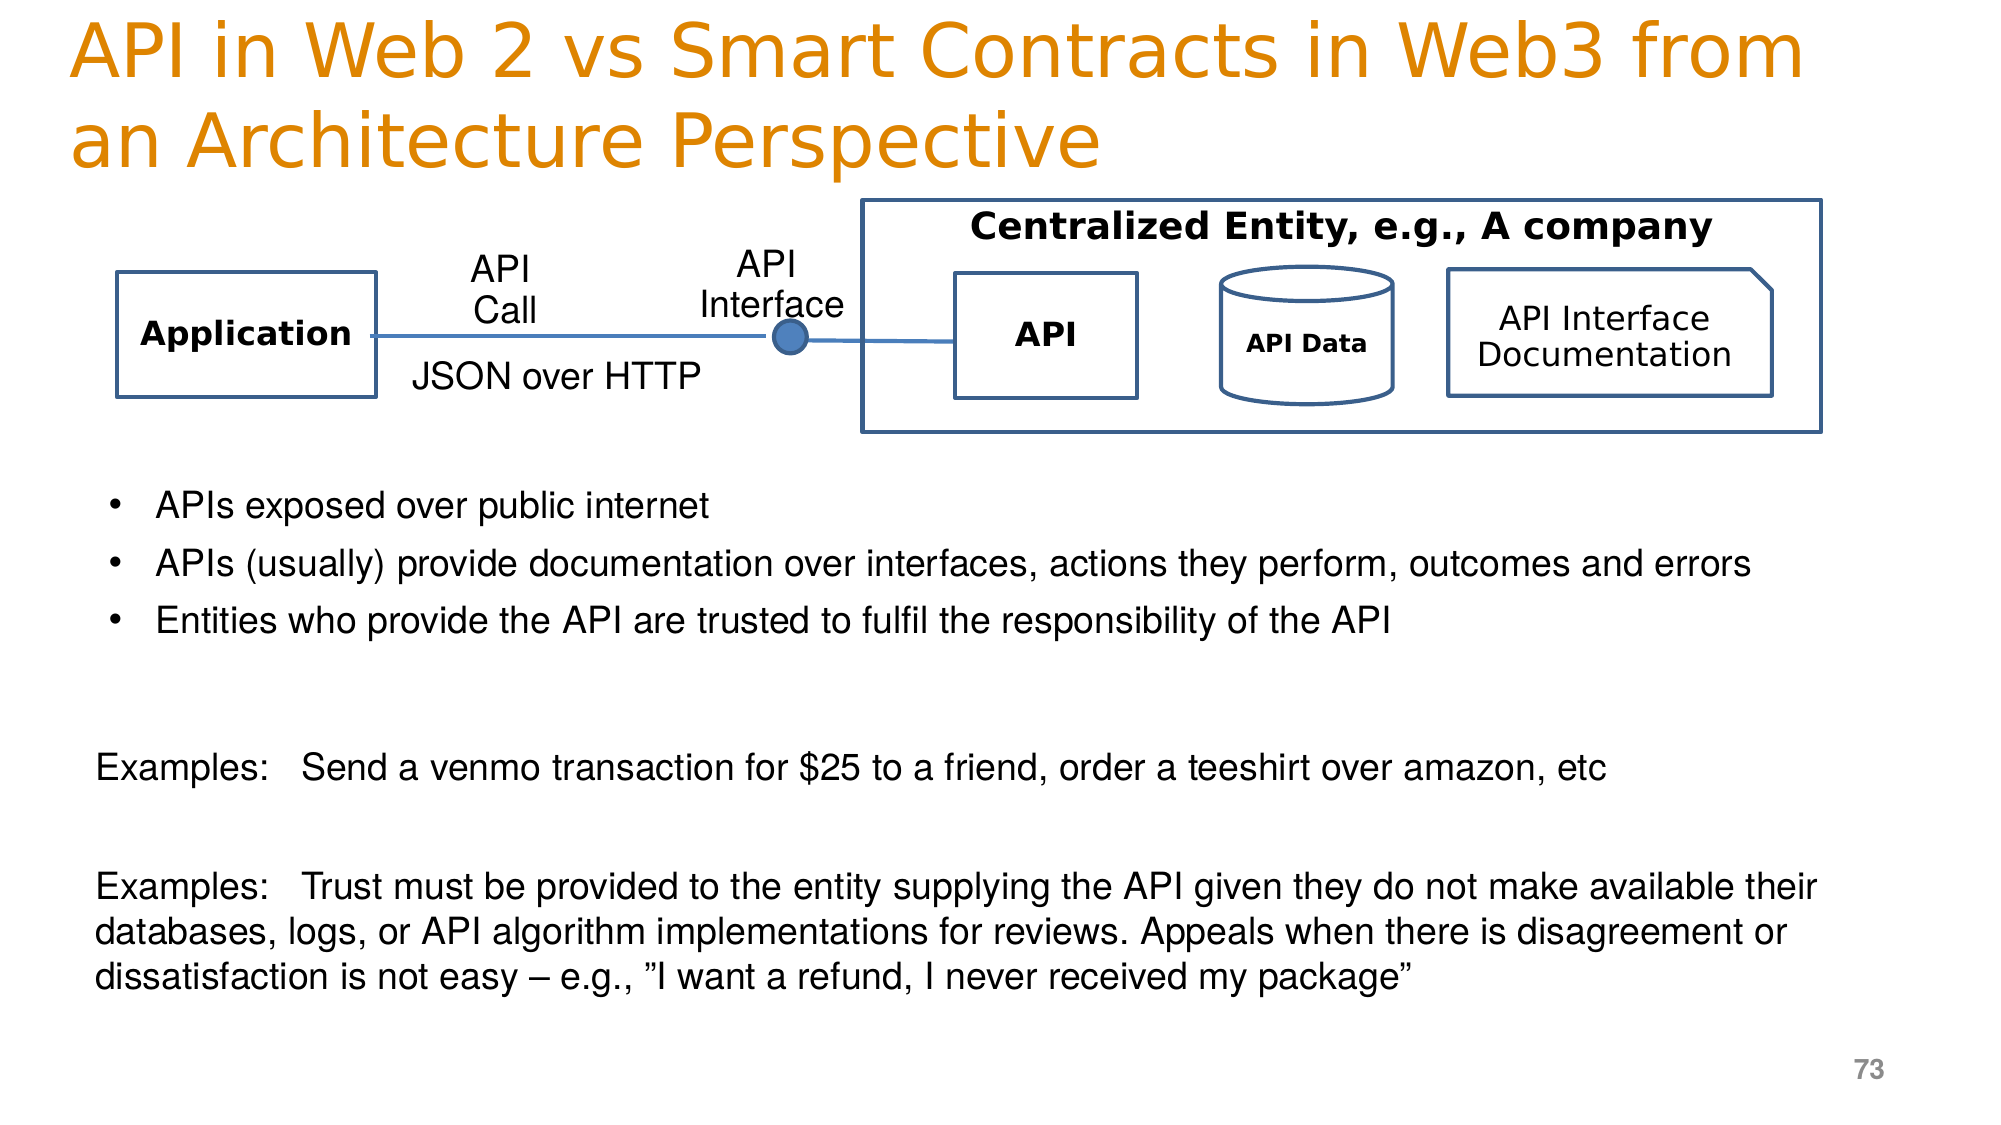

# API in Web 2 vs Smart Contracts in Web3 from an Architecture Perspective
Centralized Entity, e.g., A company
API
Interface
API
Call
API Data
API Interface
Documentation
Application
API

JSON over HTTP
APIs exposed over public internet
APIs (usually) provide documentation over interfaces, actions they perform, outcomes and errors
Entities who provide the API are trusted to fulfil the responsibility of the API
Examples:   Send a venmo transaction for $25 to a friend, order a teeshirt over amazon, etc
Examples:   Trust must be provided to the entity supplying the API given they do not make available their databases, logs, or API algorithm implementations for reviews. Appeals when there is disagreement or dissatisfaction is not easy – e.g., ”I want a refund, I never received my package”
73
Google Maps
GMail